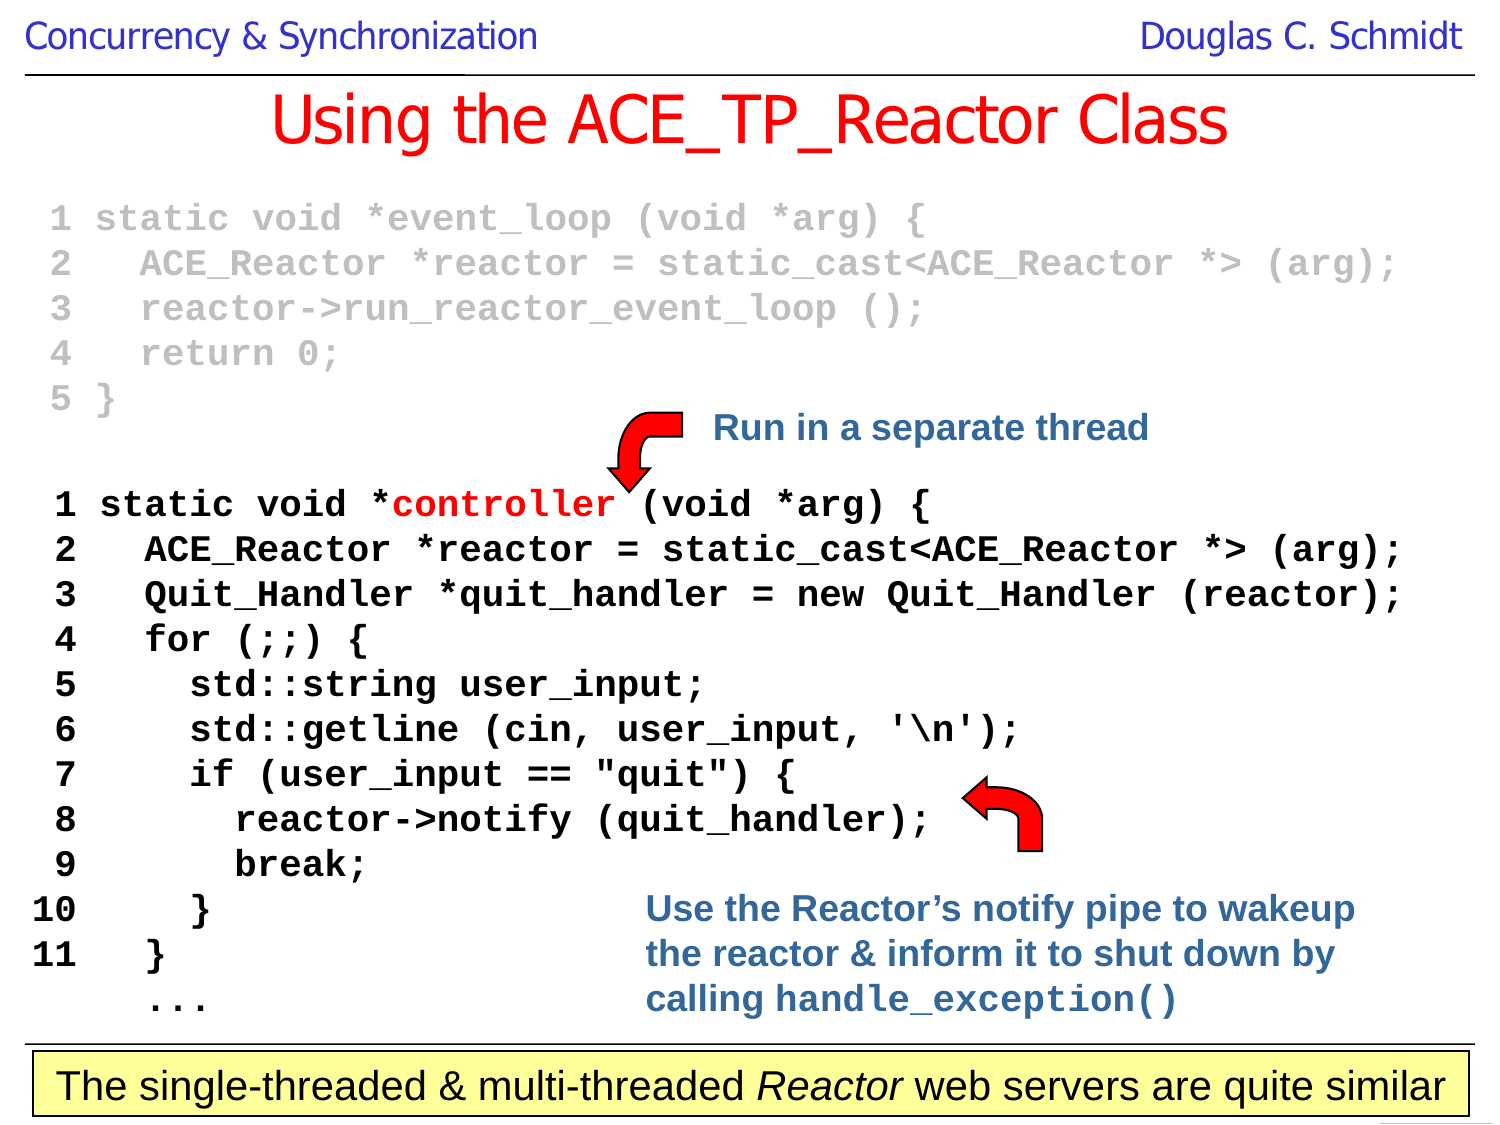

# Using the ACE_TP_Reactor Class
1 static void *event_loop (void *arg) {
2   ACE_Reactor *reactor = static_cast<ACE_Reactor *> (arg);
3   reactor->run_reactor_event_loop ();
4   return 0;
5 }
Run in a separate thread

 1 static void *controller (void *arg) {
 2   ACE_Reactor *reactor = static_cast<ACE_Reactor *> (arg);
 3   Quit_Handler *quit_handler = new Quit_Handler (reactor);
 4   for (;;) {
 5     std::string user_input;
 6     std::getline (cin, user_input, '\n');
 7     if (user_input == "quit") {
 8       reactor->notify (quit_handler);
 9       break;
10     }
11   }
     ...

Use the Reactor’s notify pipe to wakeup the reactor & inform it to shut down by calling handle_exception()

The single-threaded & multi-threaded Reactor web servers are quite similar